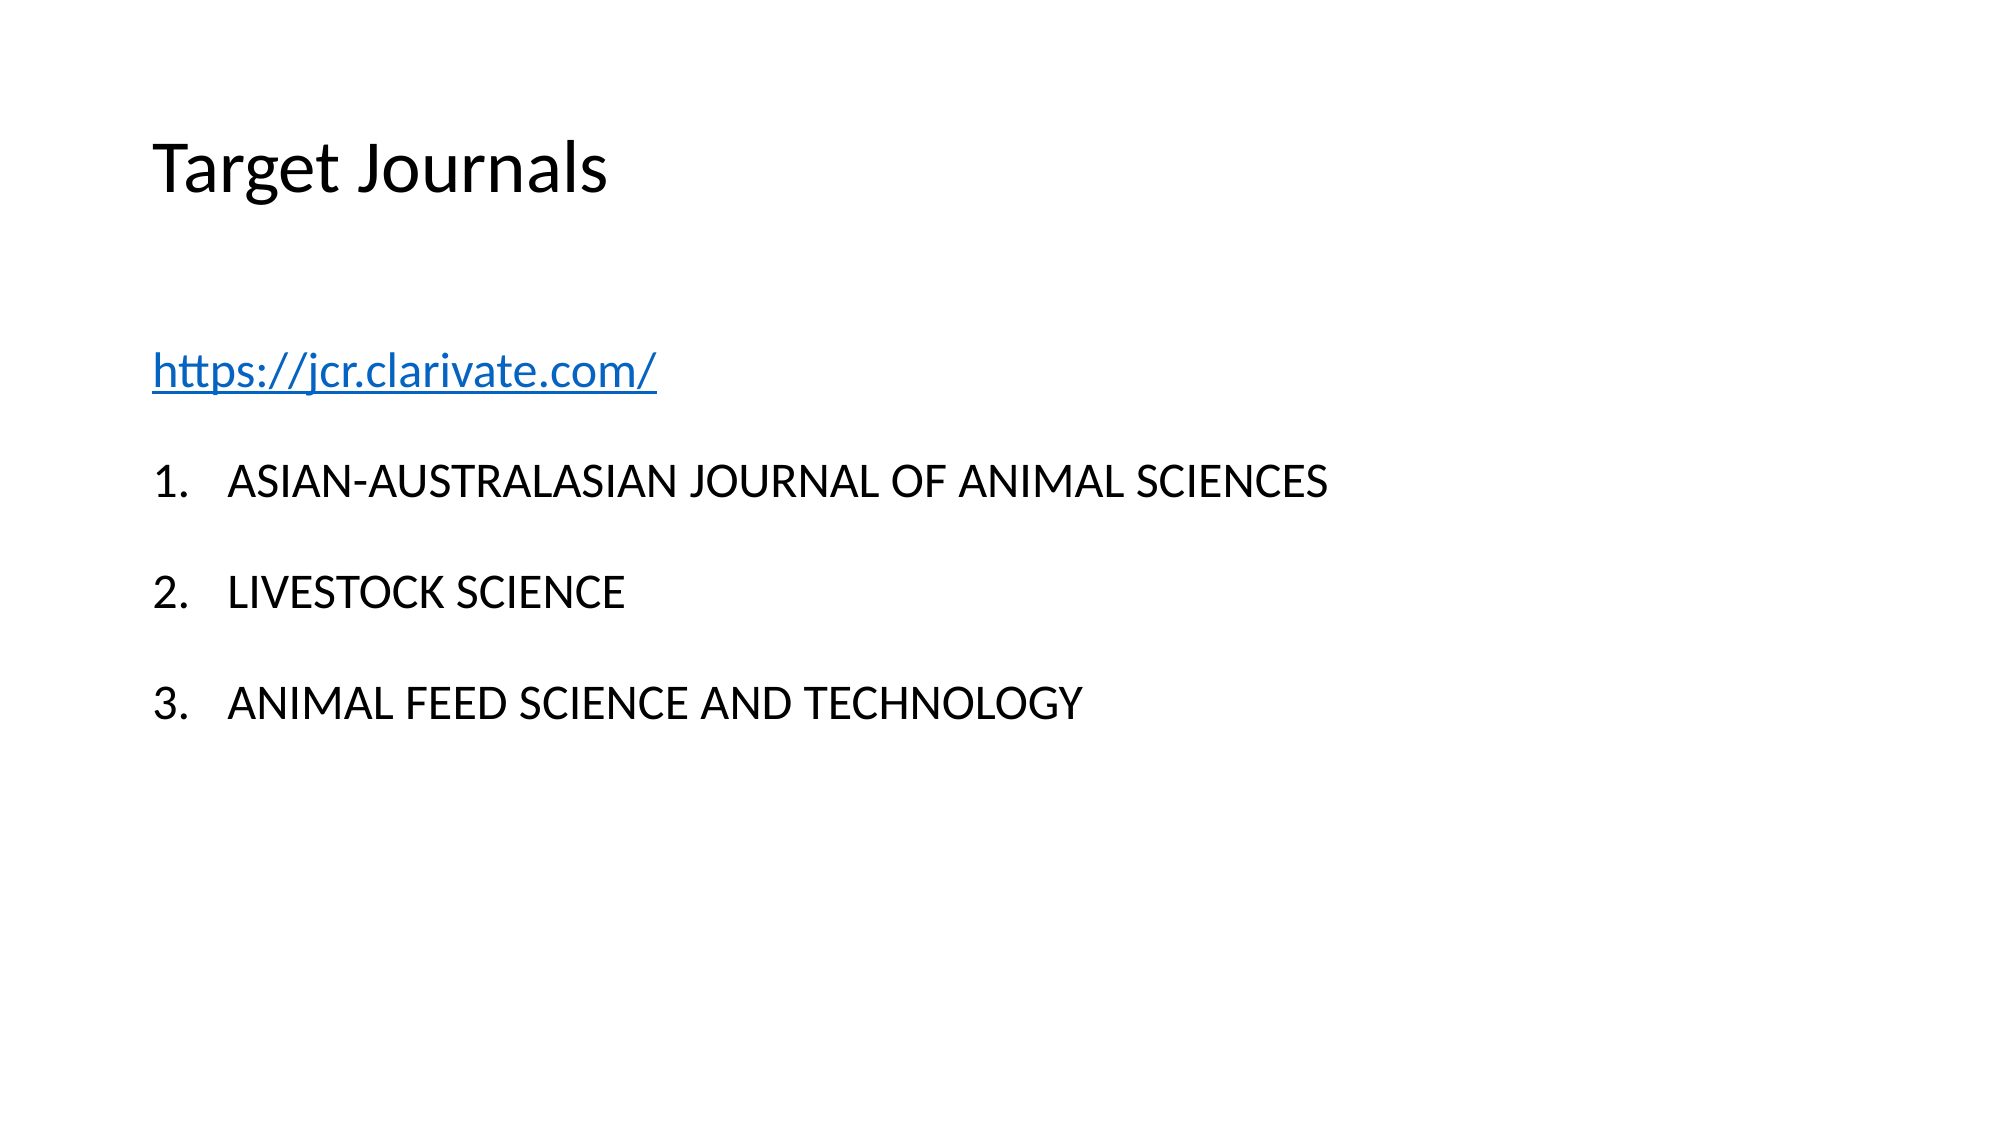

# Target Journals
https://jcr.clarivate.com/
ASIAN-AUSTRALASIAN JOURNAL OF ANIMAL SCIENCES
LIVESTOCK SCIENCE
ANIMAL FEED SCIENCE AND TECHNOLOGY